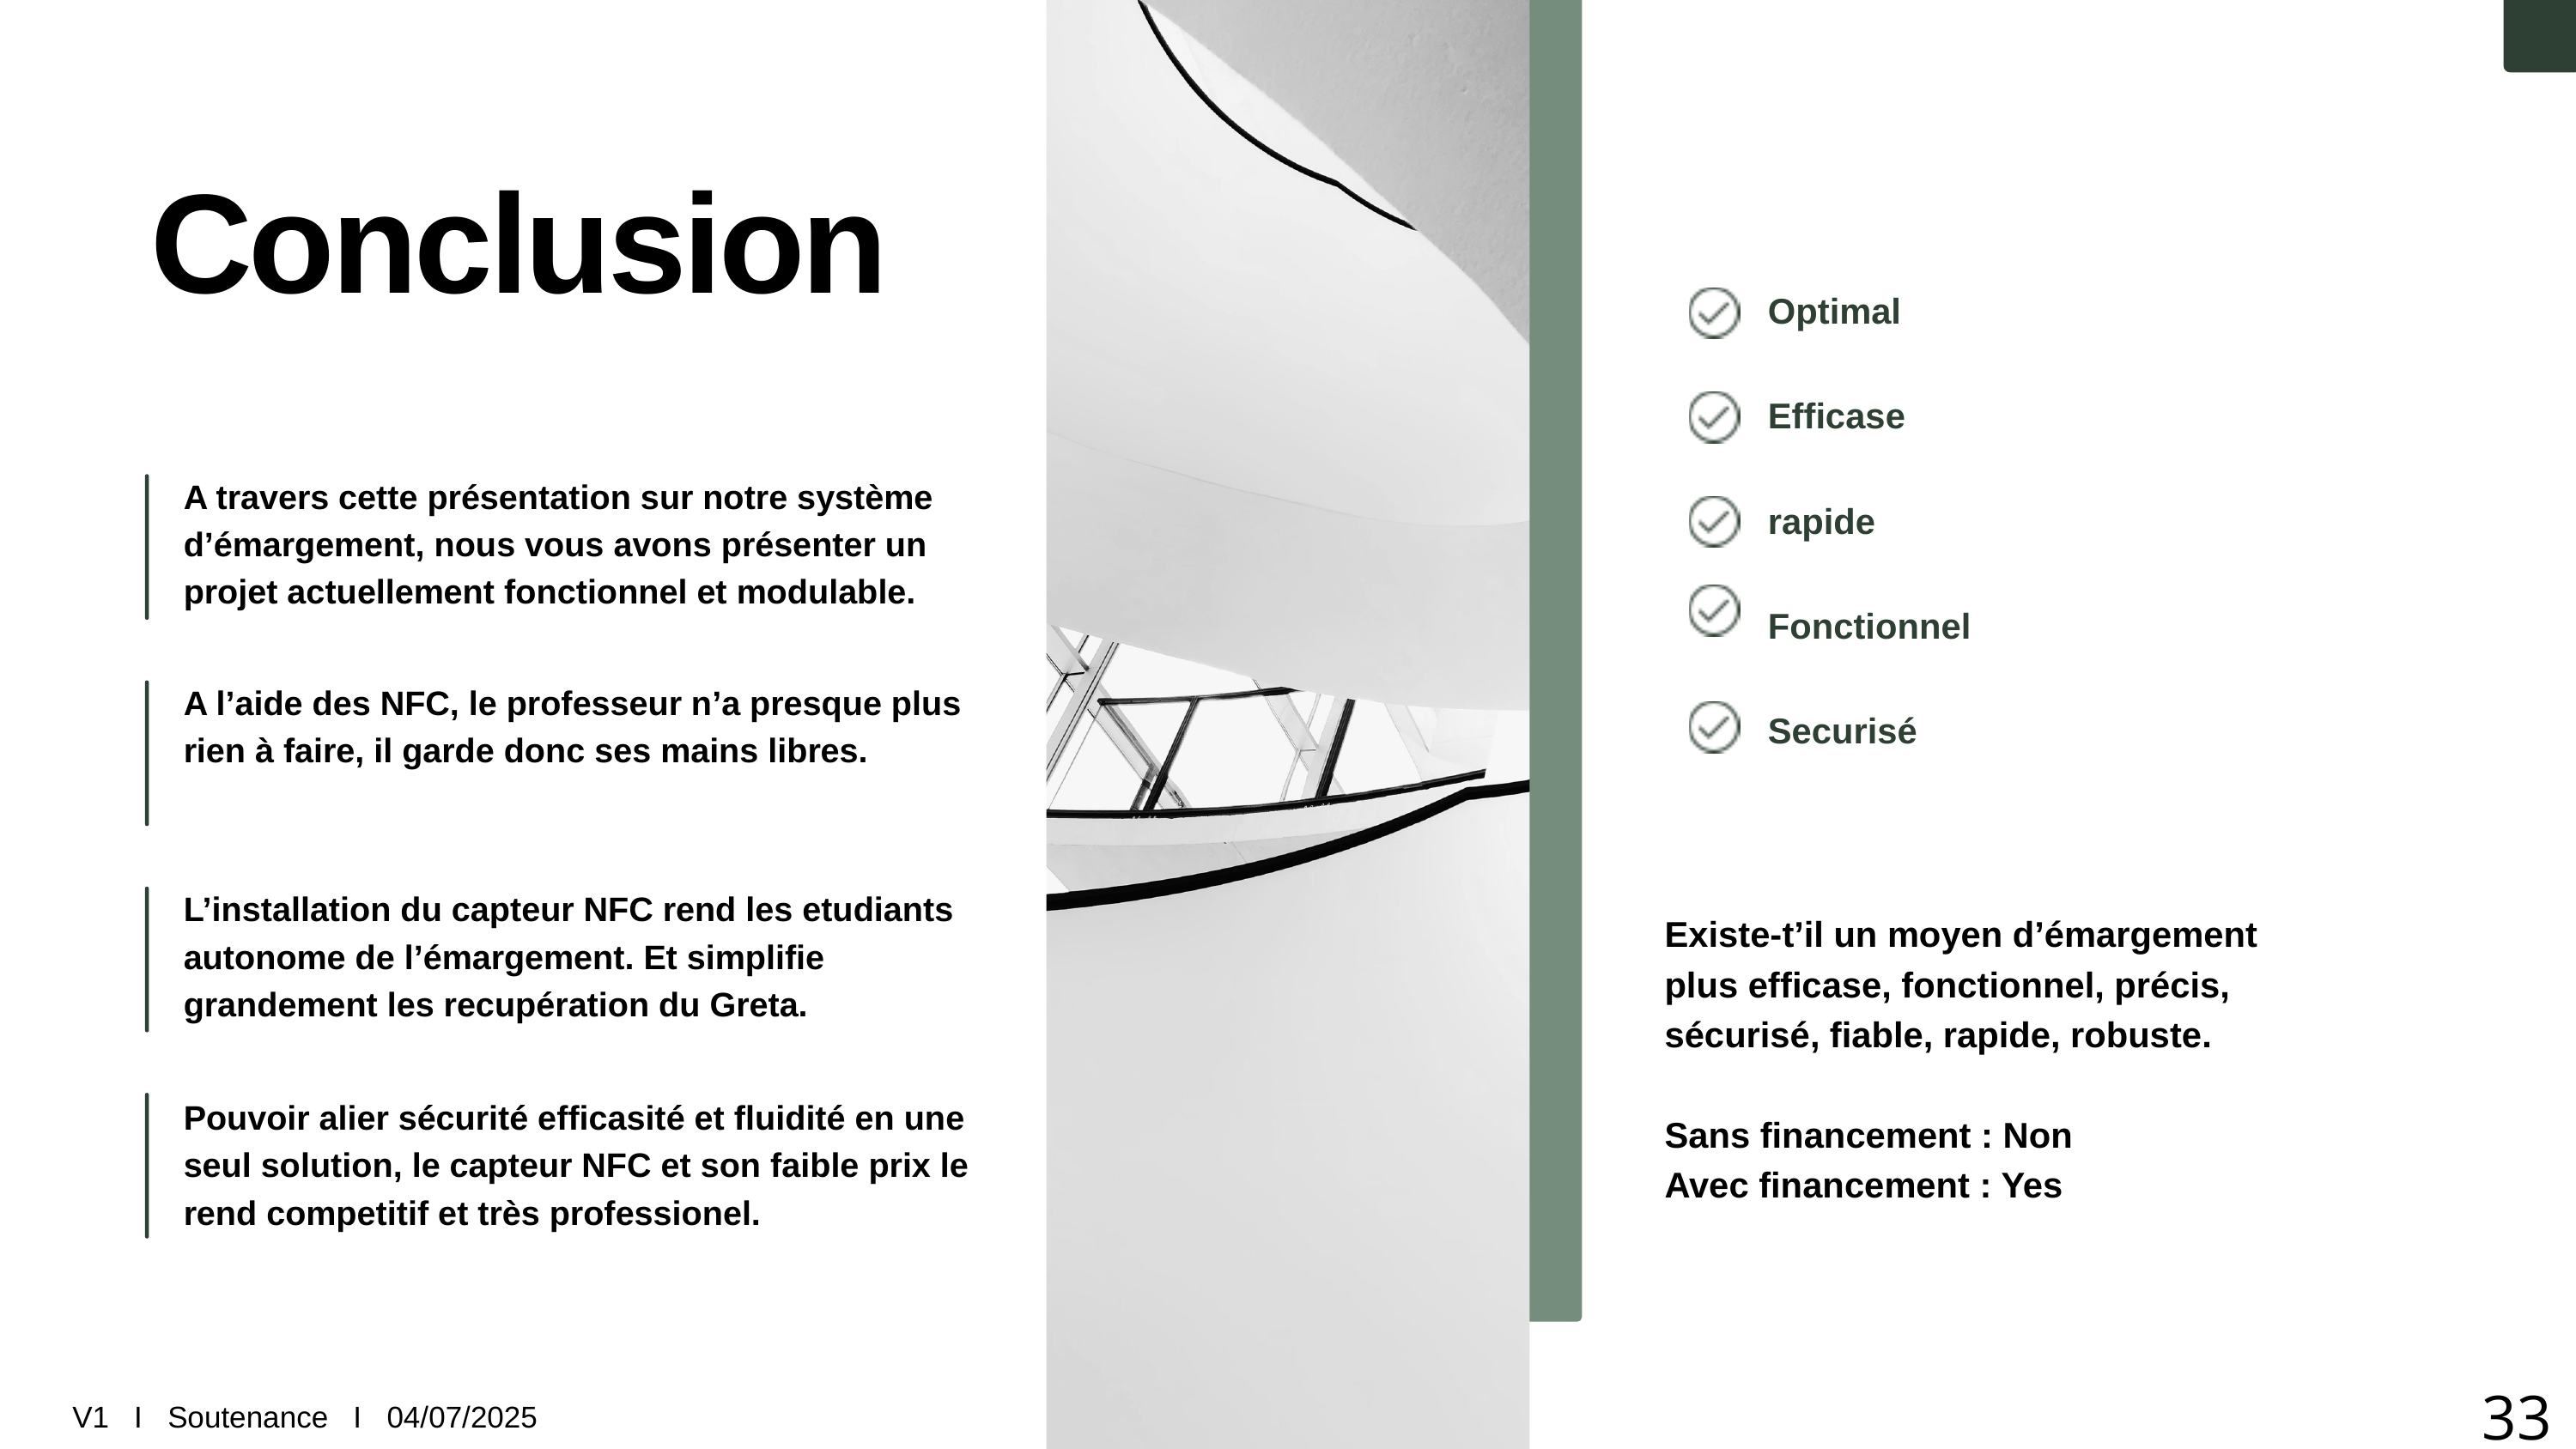

Conclusion
Optimal

Efficase

A travers cette présentation sur notre système d’émargement, nous vous avons présenter un projet actuellement fonctionnel et modulable.

rapide

Fonctionnel
A l’aide des NFC, le professeur n’a presque plus rien à faire, il garde donc ses mains libres.

Securisé

L’installation du capteur NFC rend les etudiants autonome de l’émargement. Et simplifie grandement les recupération du Greta.

Existe-t’il un moyen d’émargement plus efficase, fonctionnel, précis, sécurisé, fiable, rapide, robuste.

Sans financement : Non
Avec financement : Yes
Pouvoir alier sécurité efficasité et fluidité en une seul solution, le capteur NFC et son faible prix le rend competitif et très professionel.

33
V1   I   Soutenance   I   04/07/2025